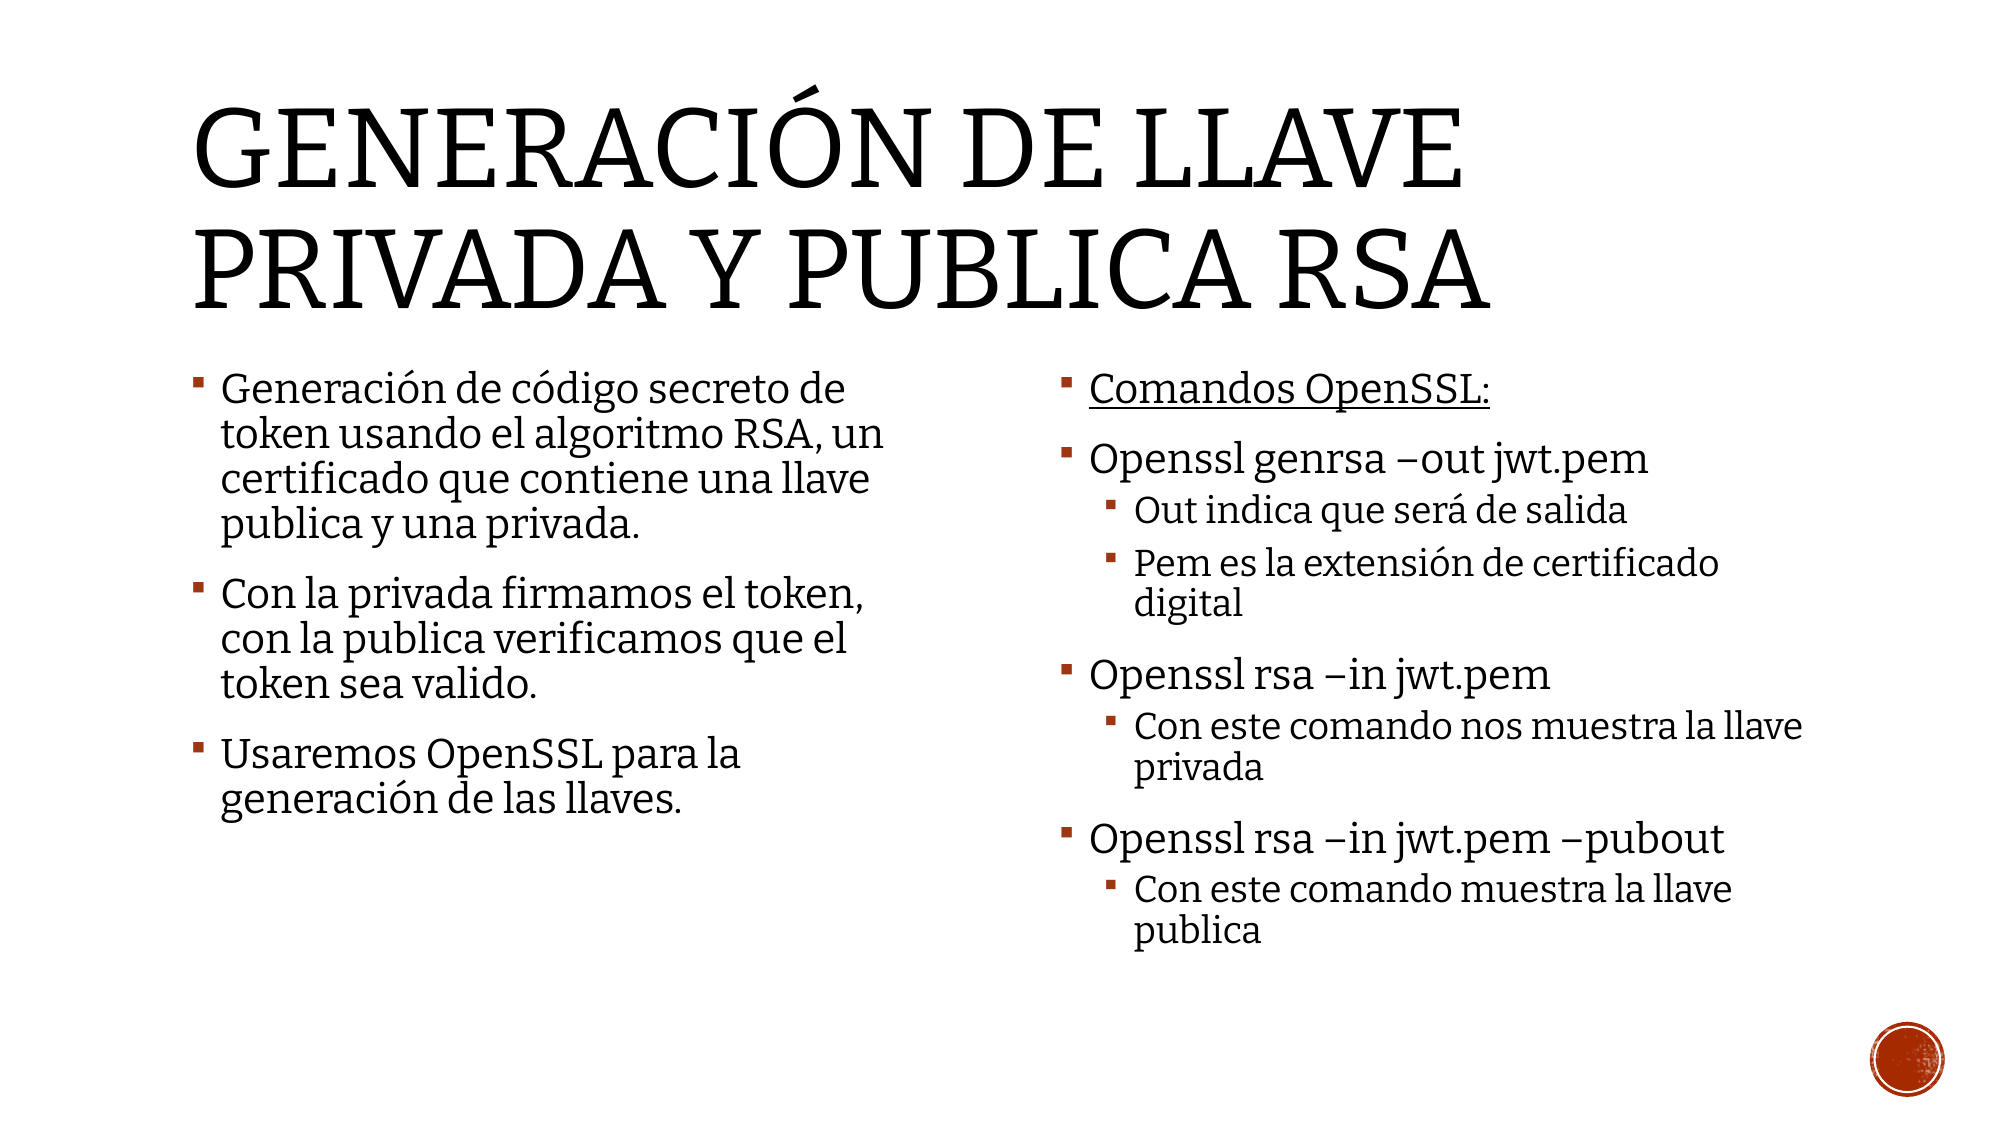

# generación de llave privada y publica rsa
Generación de código secreto de token usando el algoritmo RSA, un certificado que contiene una llave publica y una privada.
Con la privada firmamos el token, con la publica verificamos que el token sea valido.
Usaremos OpenSSL para la generación de las llaves.
Comandos OpenSSL:
Openssl genrsa –out jwt.pem
Out indica que será de salida
Pem es la extensión de certificado digital
Openssl rsa –in jwt.pem
Con este comando nos muestra la llave privada
Openssl rsa –in jwt.pem –pubout
Con este comando muestra la llave publica